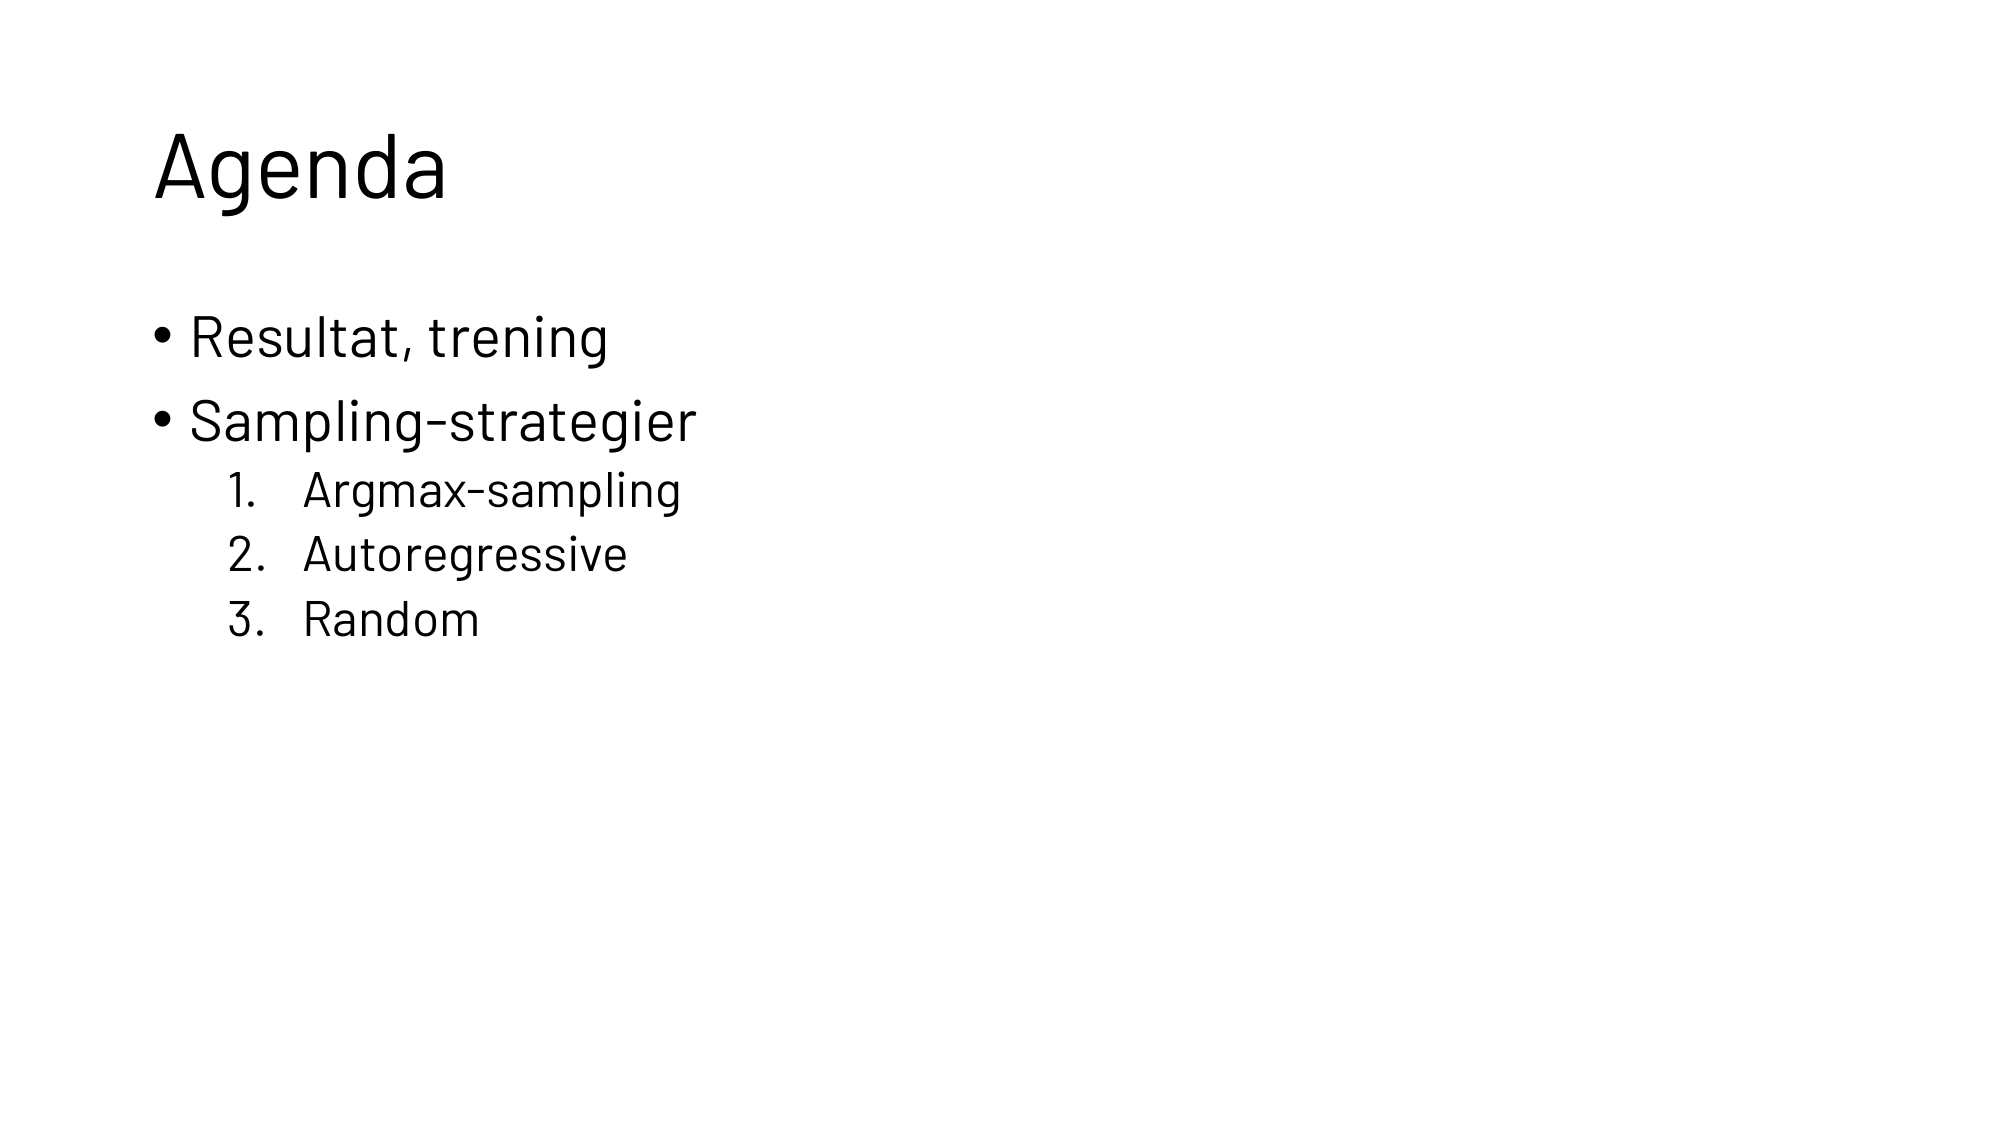

# Agenda
Resultat, trening
Sampling-strategier
Argmax-sampling
Autoregressive
Random